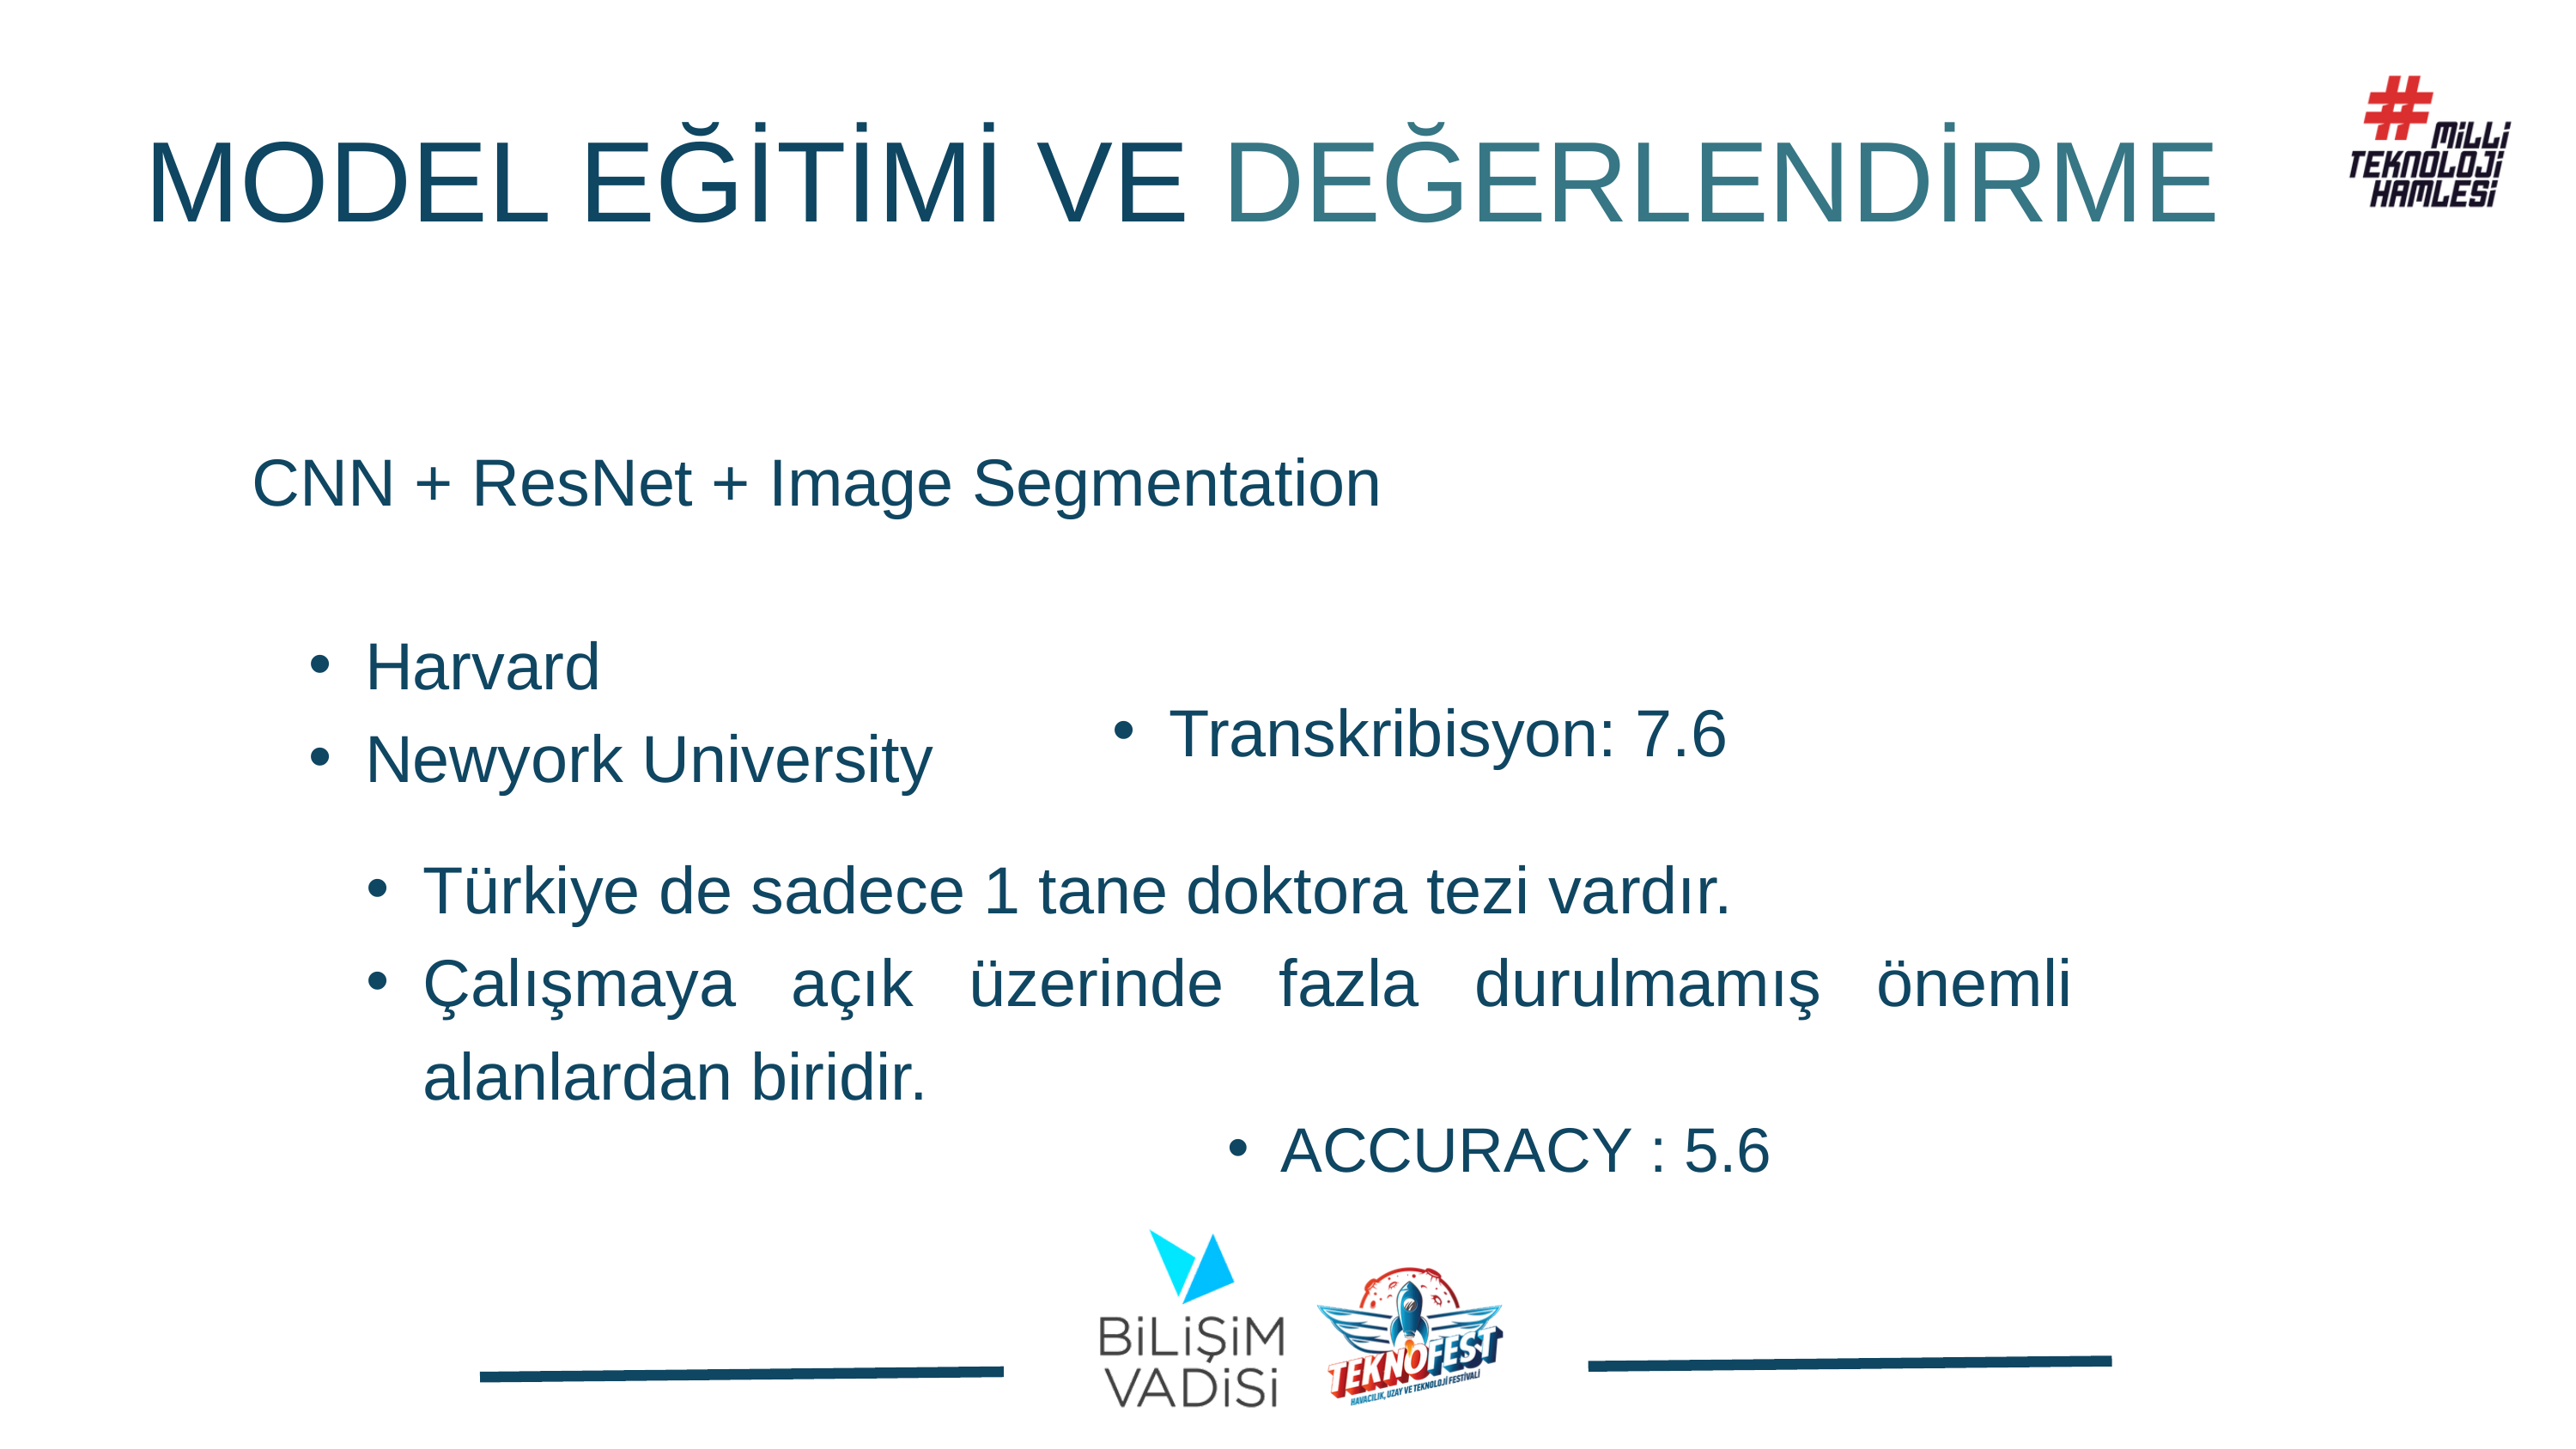

MODEL EĞİTİMİ VE DEĞERLENDİRME
CNN + ResNet + Image Segmentation
Harvard
Newyork University
Transkribisyon: 7.6
Türkiye de sadece 1 tane doktora tezi vardır.
Çalışmaya açık üzerinde fazla durulmamış önemli alanlardan biridir.
ACCURACY : 5.6